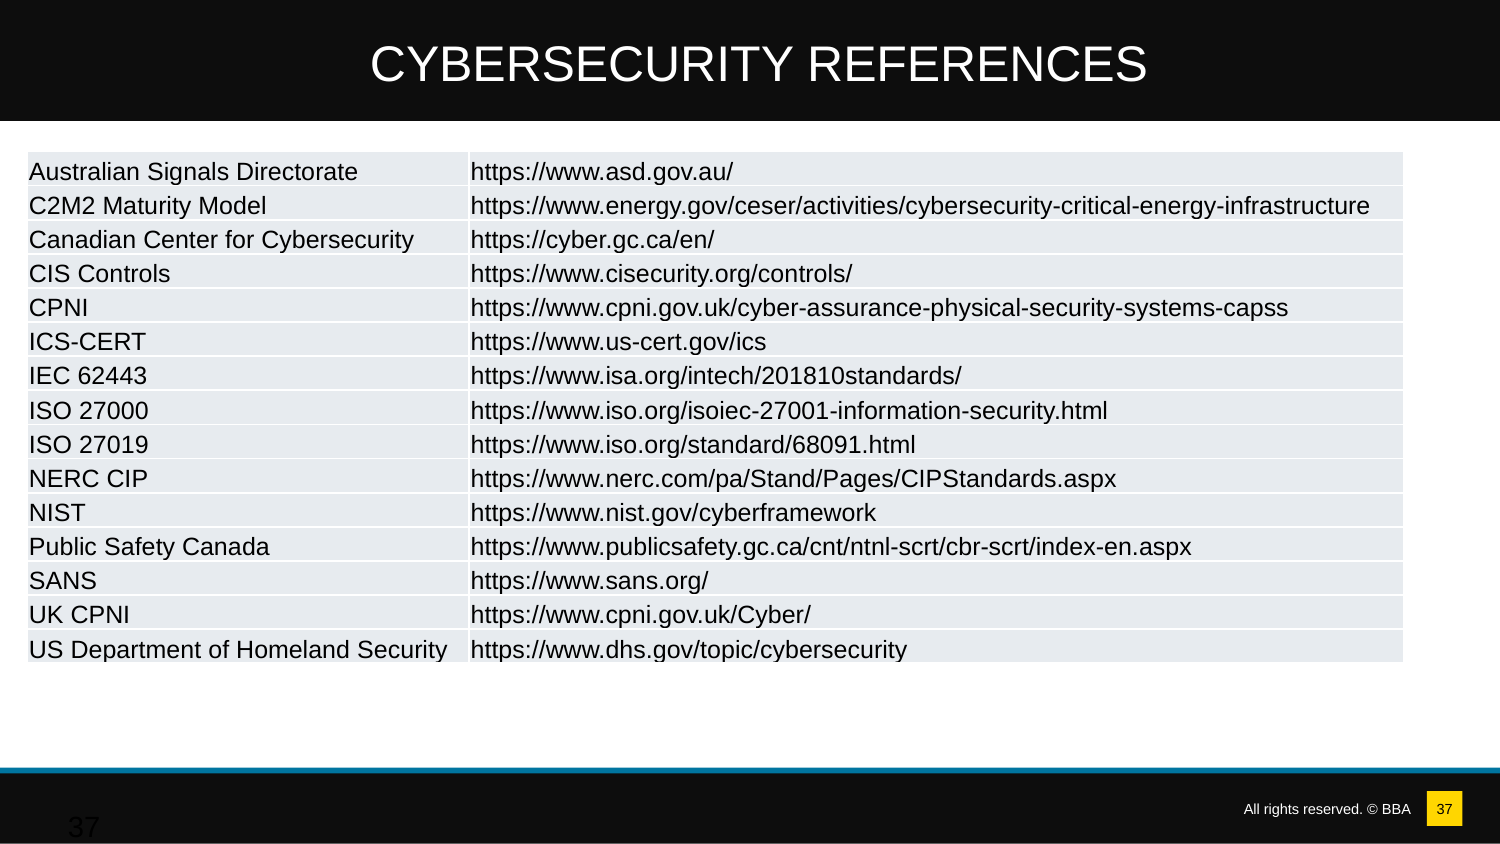

# CYBERSECURITY REFERENCES
| Australian Signals Directorate | https://www.asd.gov.au/ |
| --- | --- |
| C2M2 Maturity Model | https://www.energy.gov/ceser/activities/cybersecurity-critical-energy-infrastructure |
| Canadian Center for Cybersecurity | https://cyber.gc.ca/en/ |
| CIS Controls | https://www.cisecurity.org/controls/ |
| CPNI | https://www.cpni.gov.uk/cyber-assurance-physical-security-systems-capss |
| ICS-CERT | https://www.us-cert.gov/ics |
| IEC 62443 | https://www.isa.org/intech/201810standards/ |
| ISO 27000 | https://www.iso.org/isoiec-27001-information-security.html |
| ISO 27019 | https://www.iso.org/standard/68091.html |
| NERC CIP | https://www.nerc.com/pa/Stand/Pages/CIPStandards.aspx |
| NIST | https://www.nist.gov/cyberframework |
| Public Safety Canada | https://www.publicsafety.gc.ca/cnt/ntnl-scrt/cbr-scrt/index-en.aspx |
| SANS | https://www.sans.org/ |
| UK CPNI | https://www.cpni.gov.uk/Cyber/ |
| US Department of Homeland Security | https://www.dhs.gov/topic/cybersecurity |
37